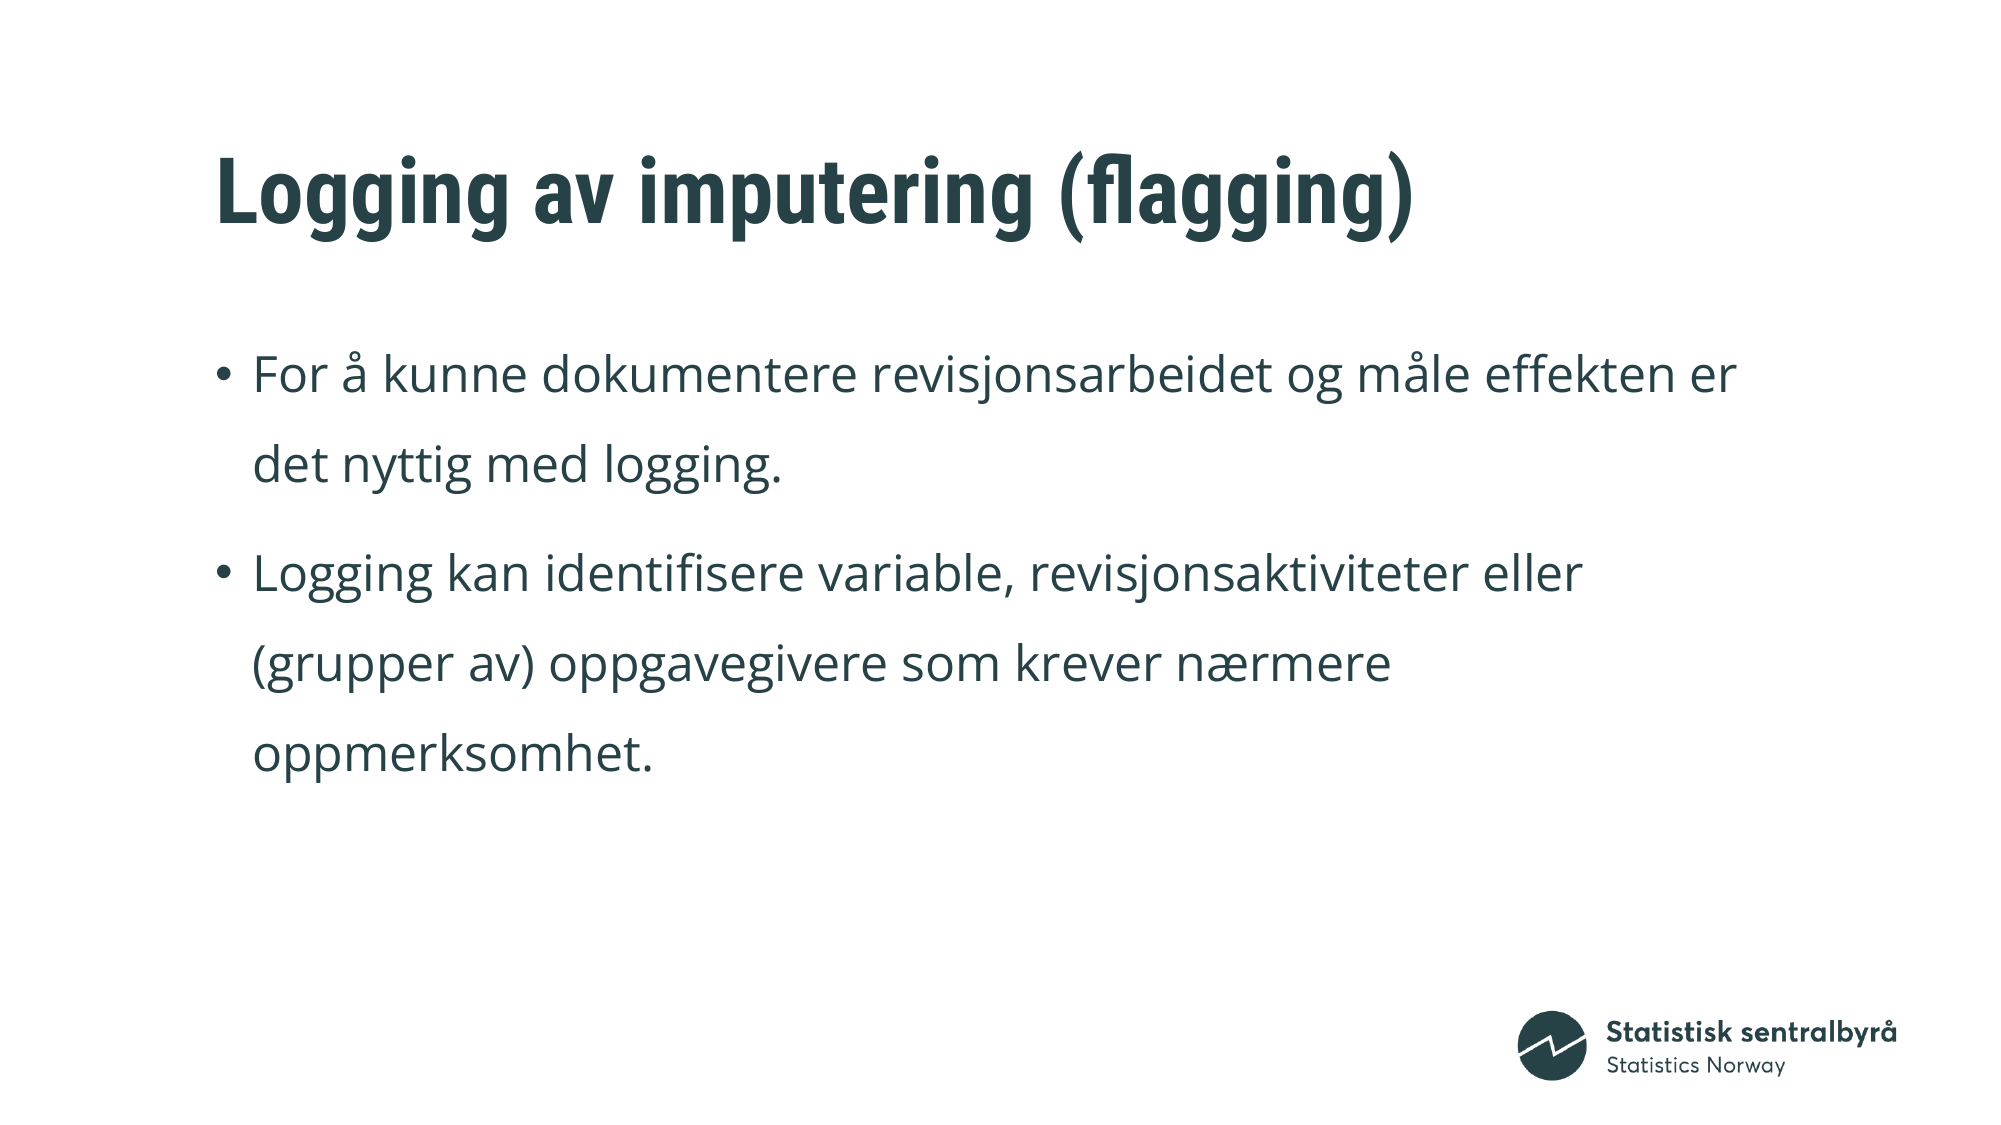

# Logging av imputering (flagging)
For å kunne dokumentere revisjonsarbeidet og måle effekten er det nyttig med logging.
Logging kan identifisere variable, revisjonsaktiviteter eller (grupper av) oppgavegivere som krever nærmere oppmerksomhet.